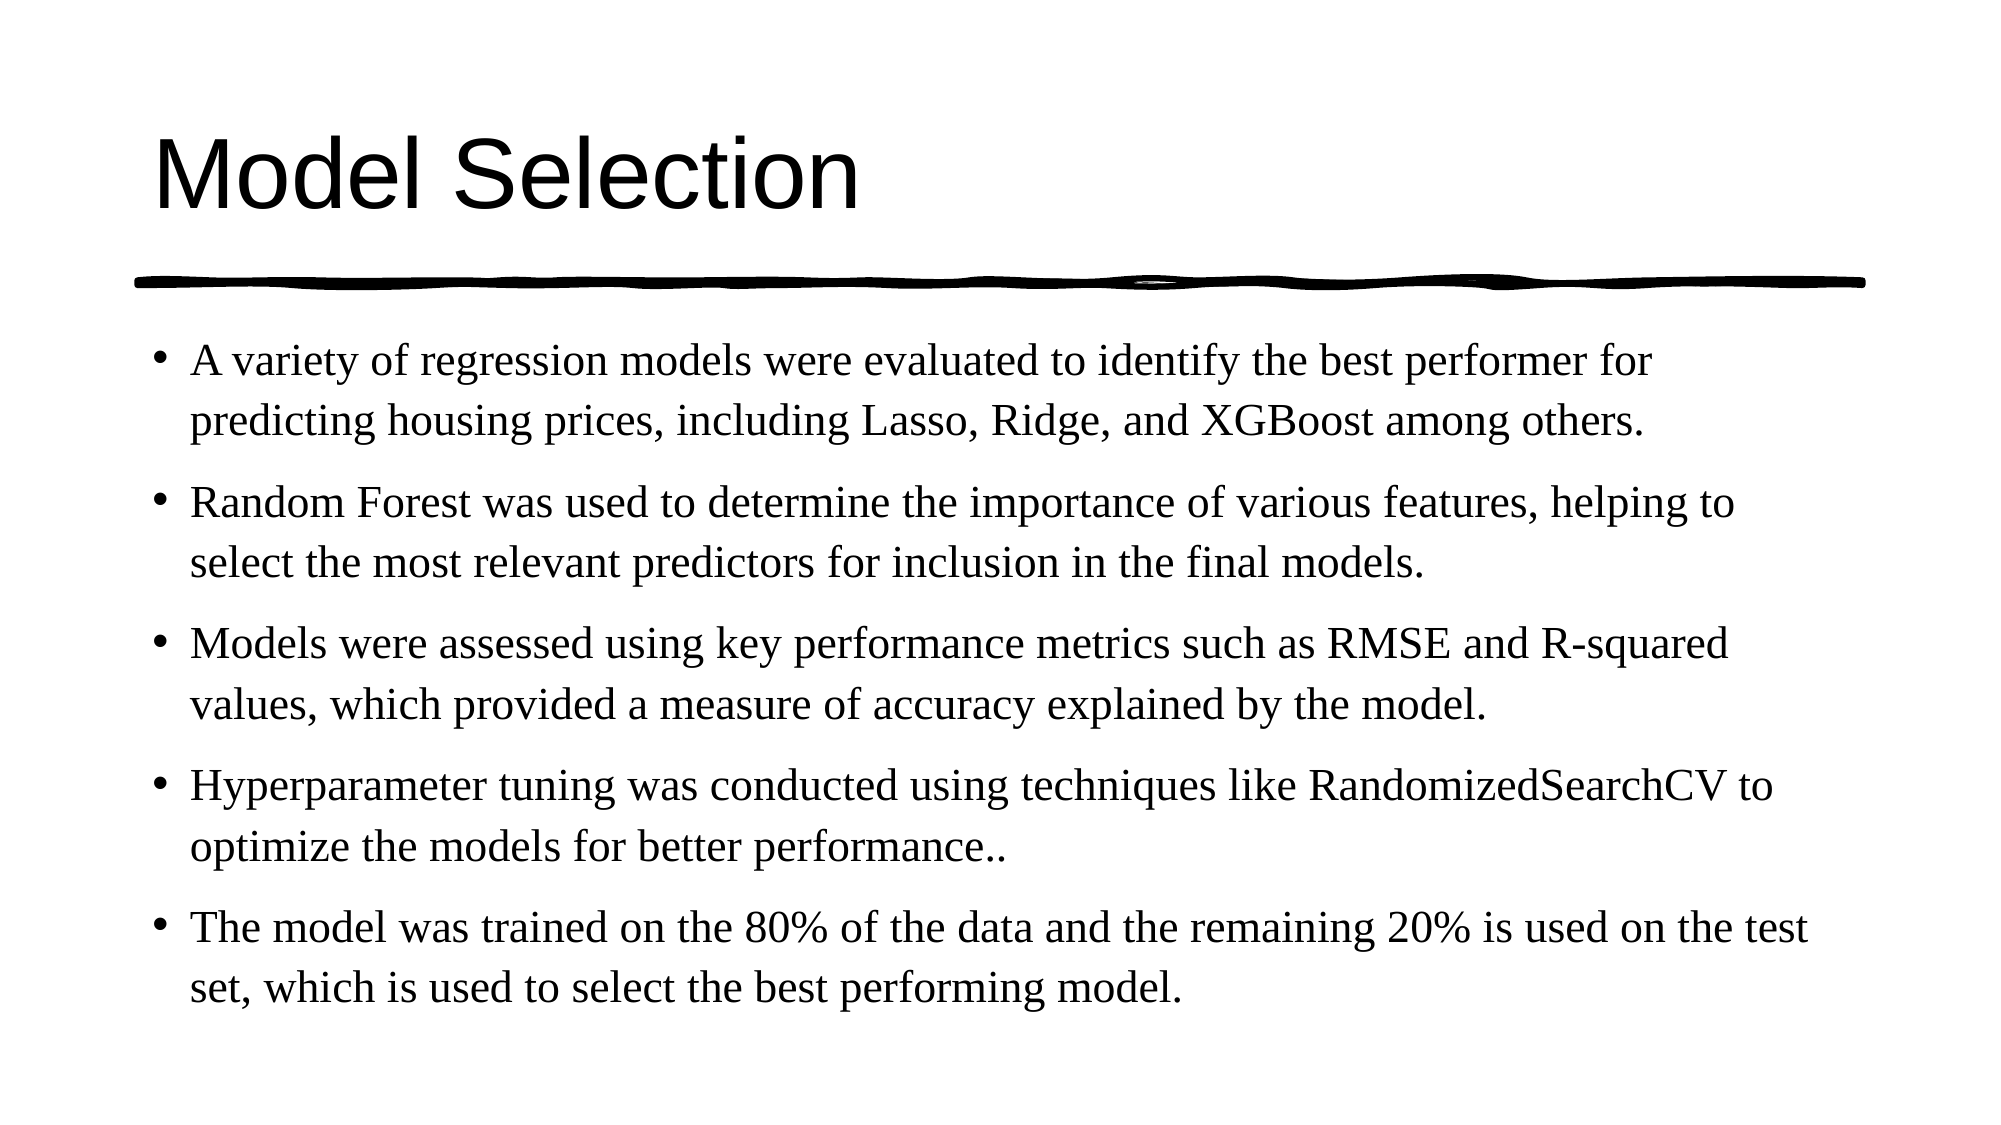

# Model Selection
A variety of regression models were evaluated to identify the best performer for predicting housing prices, including Lasso, Ridge, and XGBoost among others.
Random Forest was used to determine the importance of various features, helping to select the most relevant predictors for inclusion in the final models.
Models were assessed using key performance metrics such as RMSE and R-squared values, which provided a measure of accuracy explained by the model.
Hyperparameter tuning was conducted using techniques like RandomizedSearchCV to optimize the models for better performance..
The model was trained on the 80% of the data and the remaining 20% is used on the test set, which is used to select the best performing model.